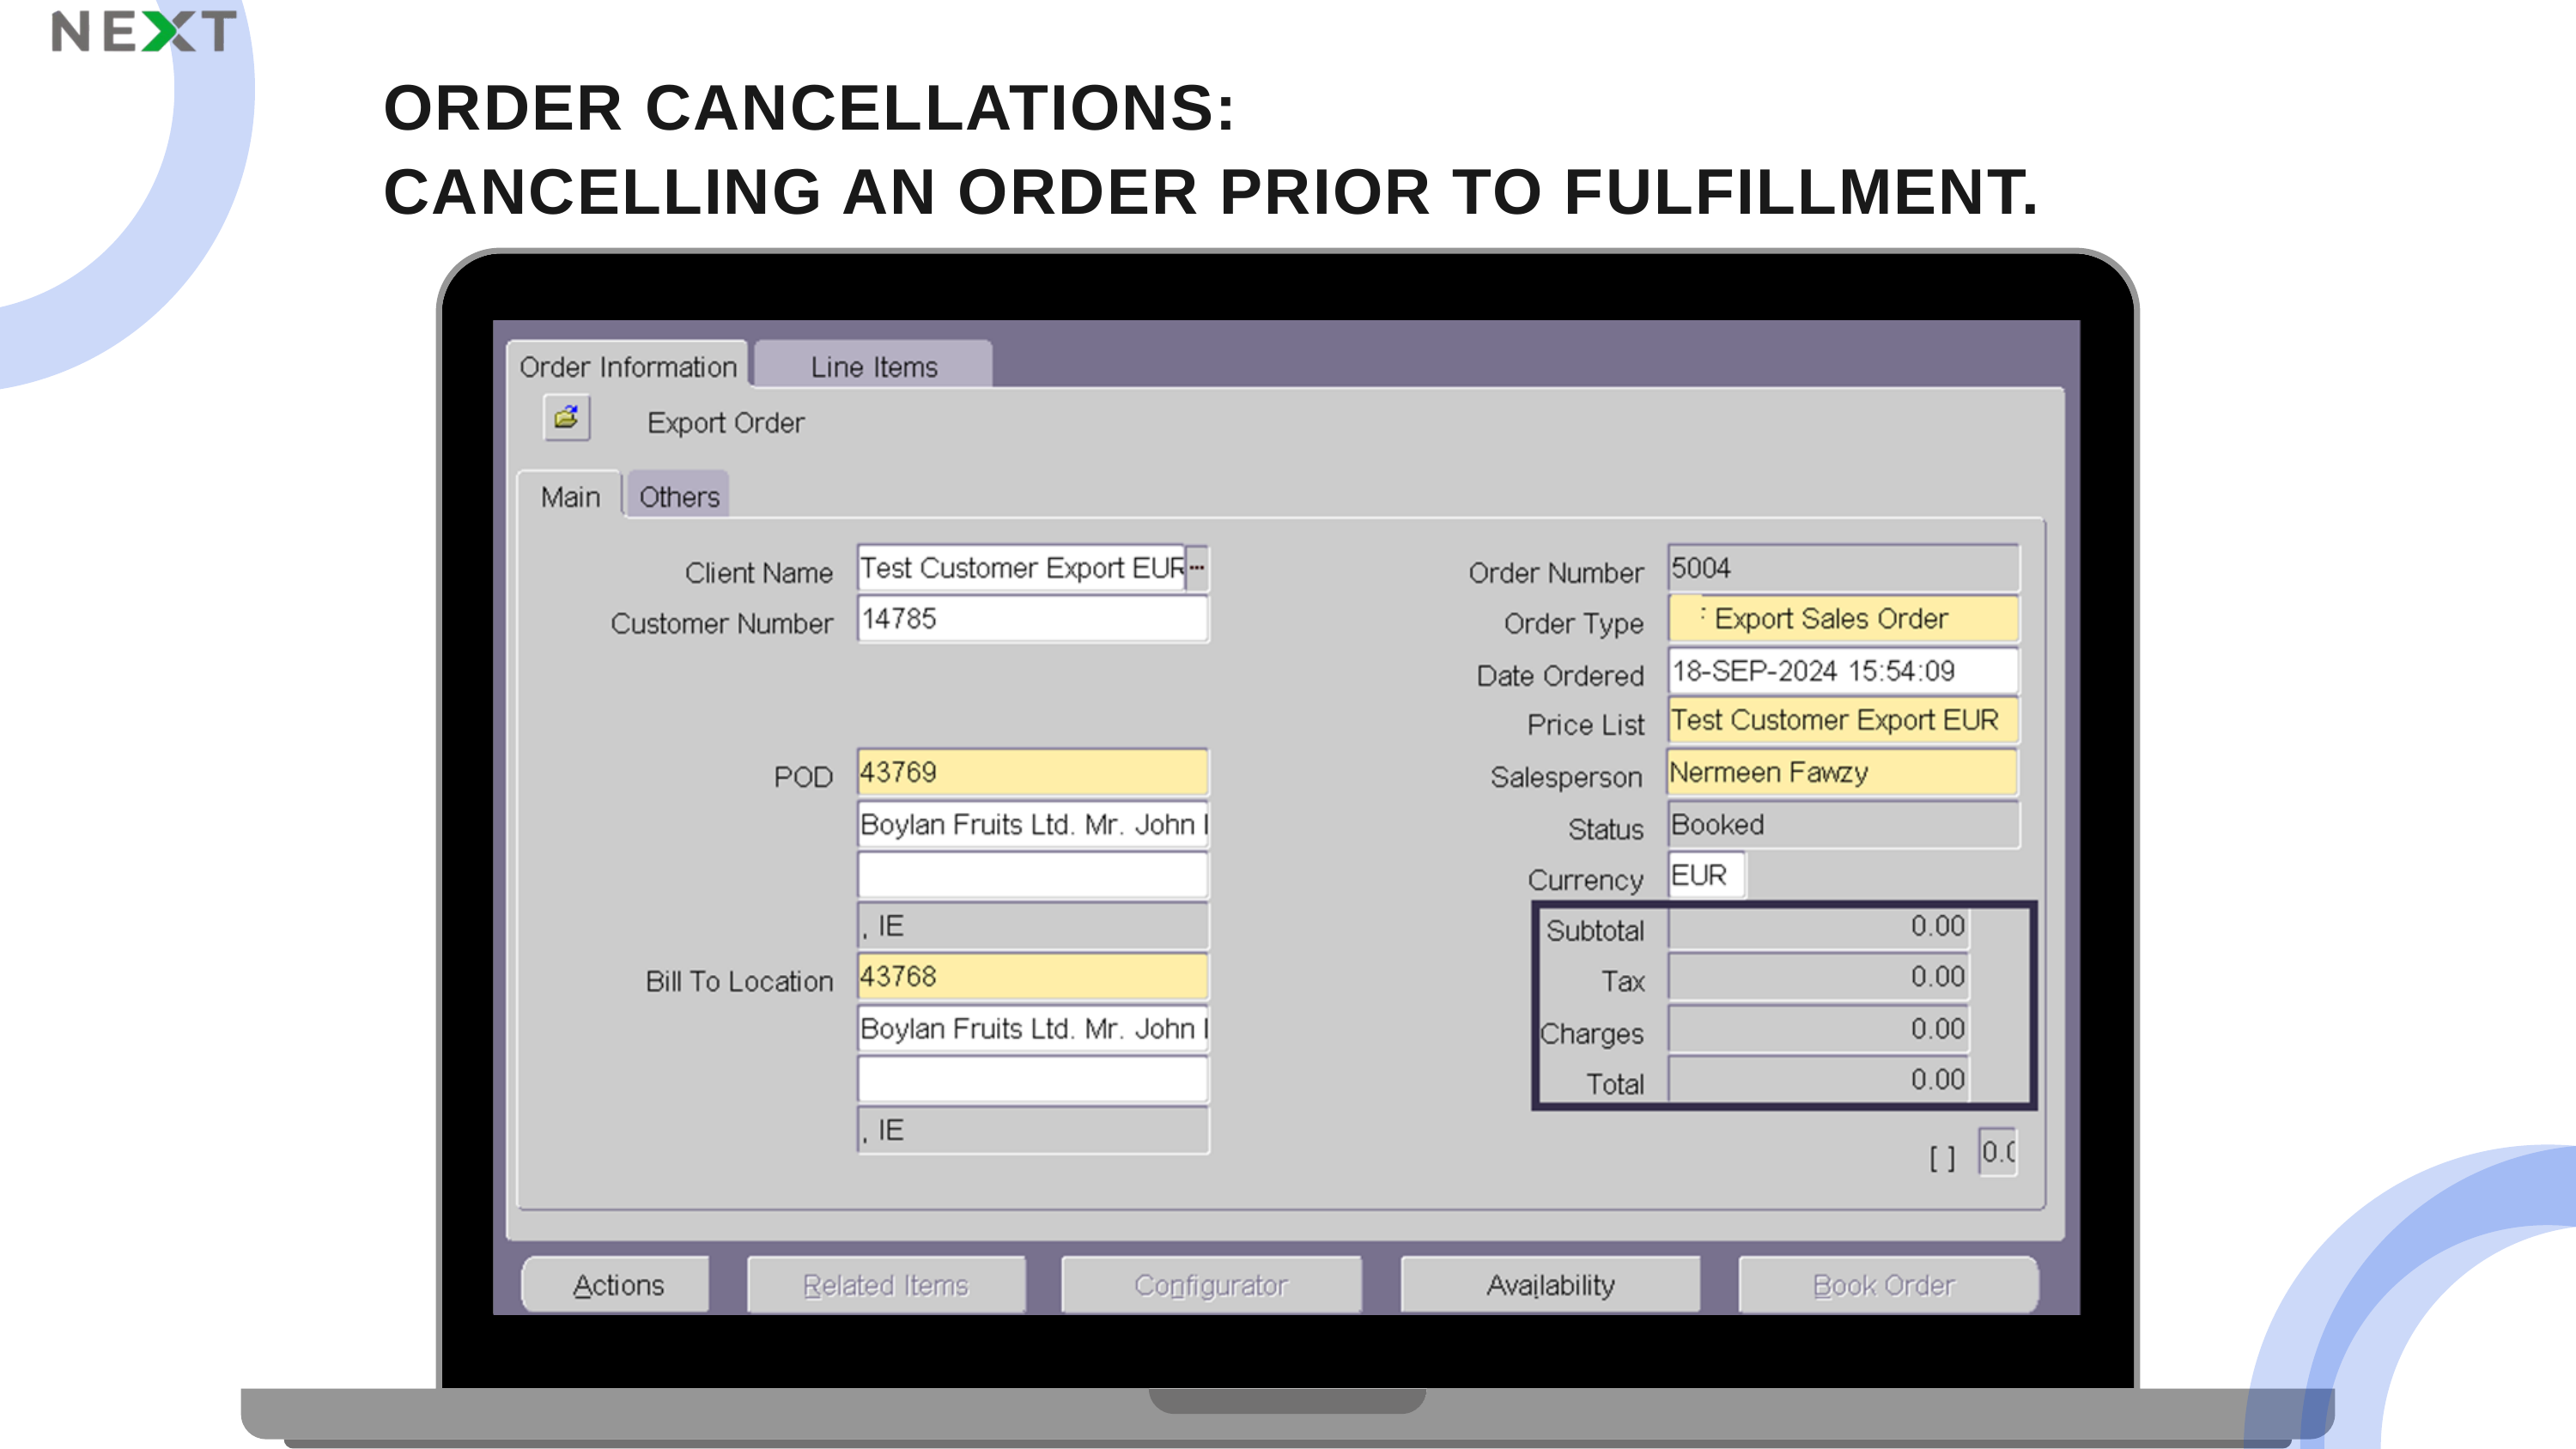

ORDER CANCELLATIONS:
CANCELLING AN ORDER PRIOR TO FULFILLMENT.